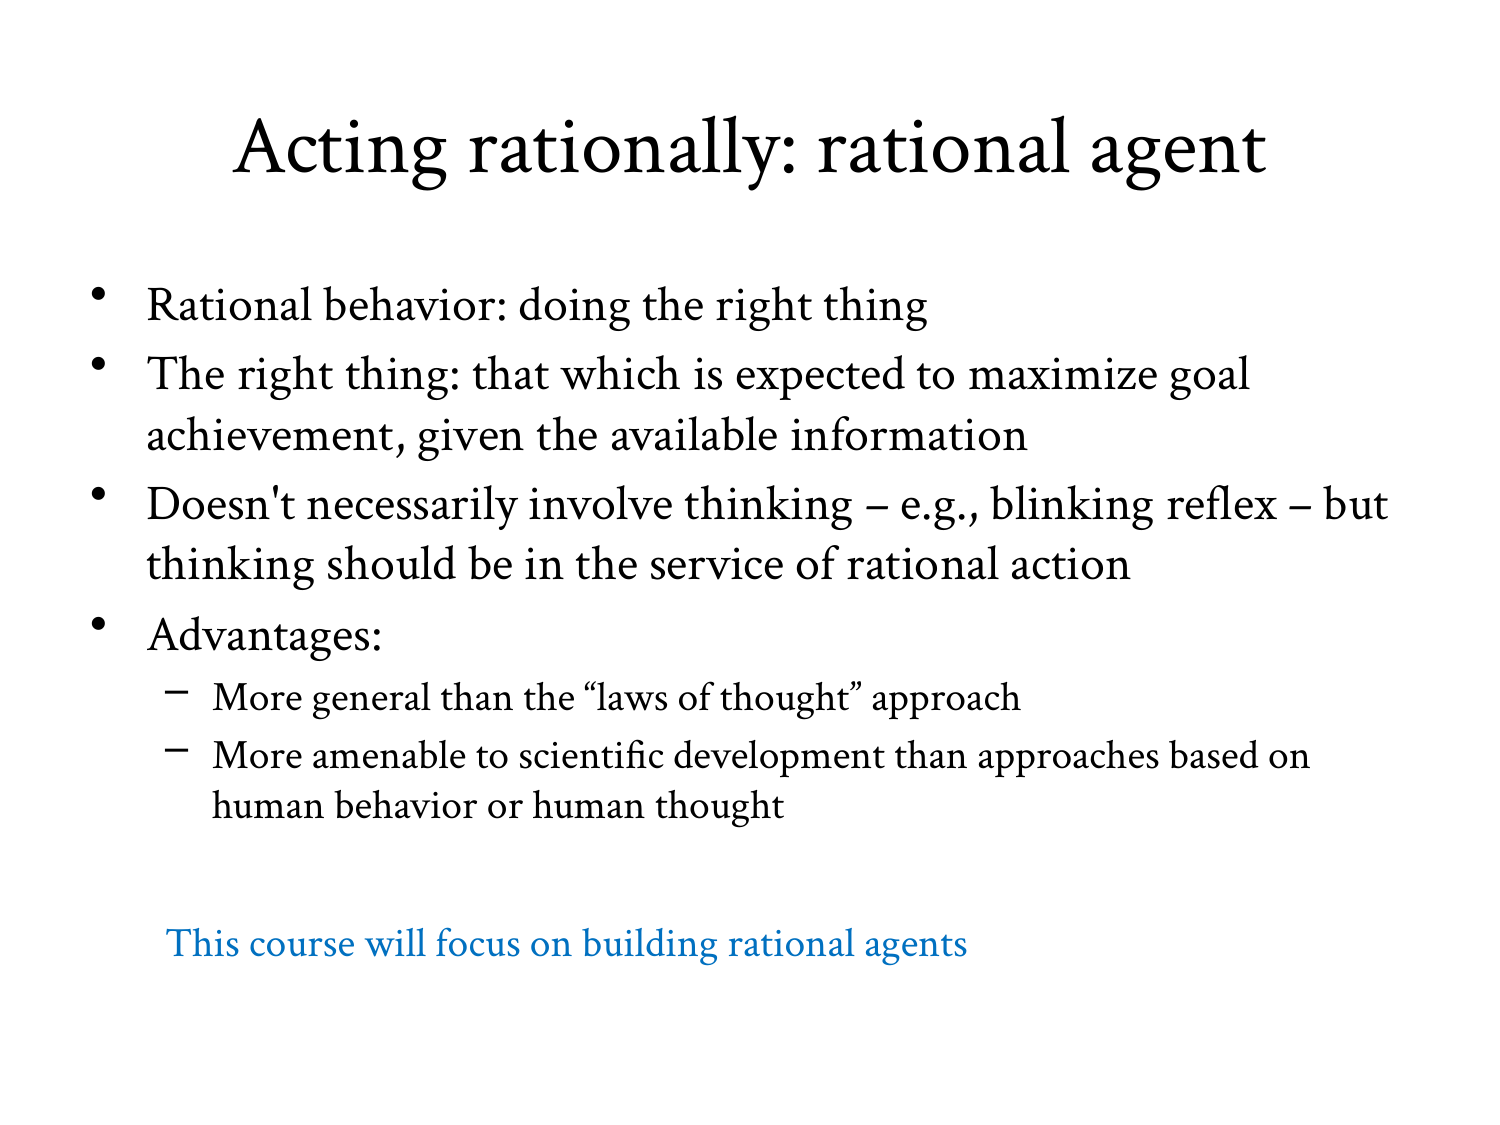

# Acting rationally: rational agent
Rational behavior: doing the right thing
The right thing: that which is expected to maximize goal achievement, given the available information
Doesn't necessarily involve thinking – e.g., blinking reflex – but thinking should be in the service of rational action
Advantages:
More general than the “laws of thought” approach
More amenable to scientific development than approaches based on human behavior or human thought

This course will focus on building rational agents